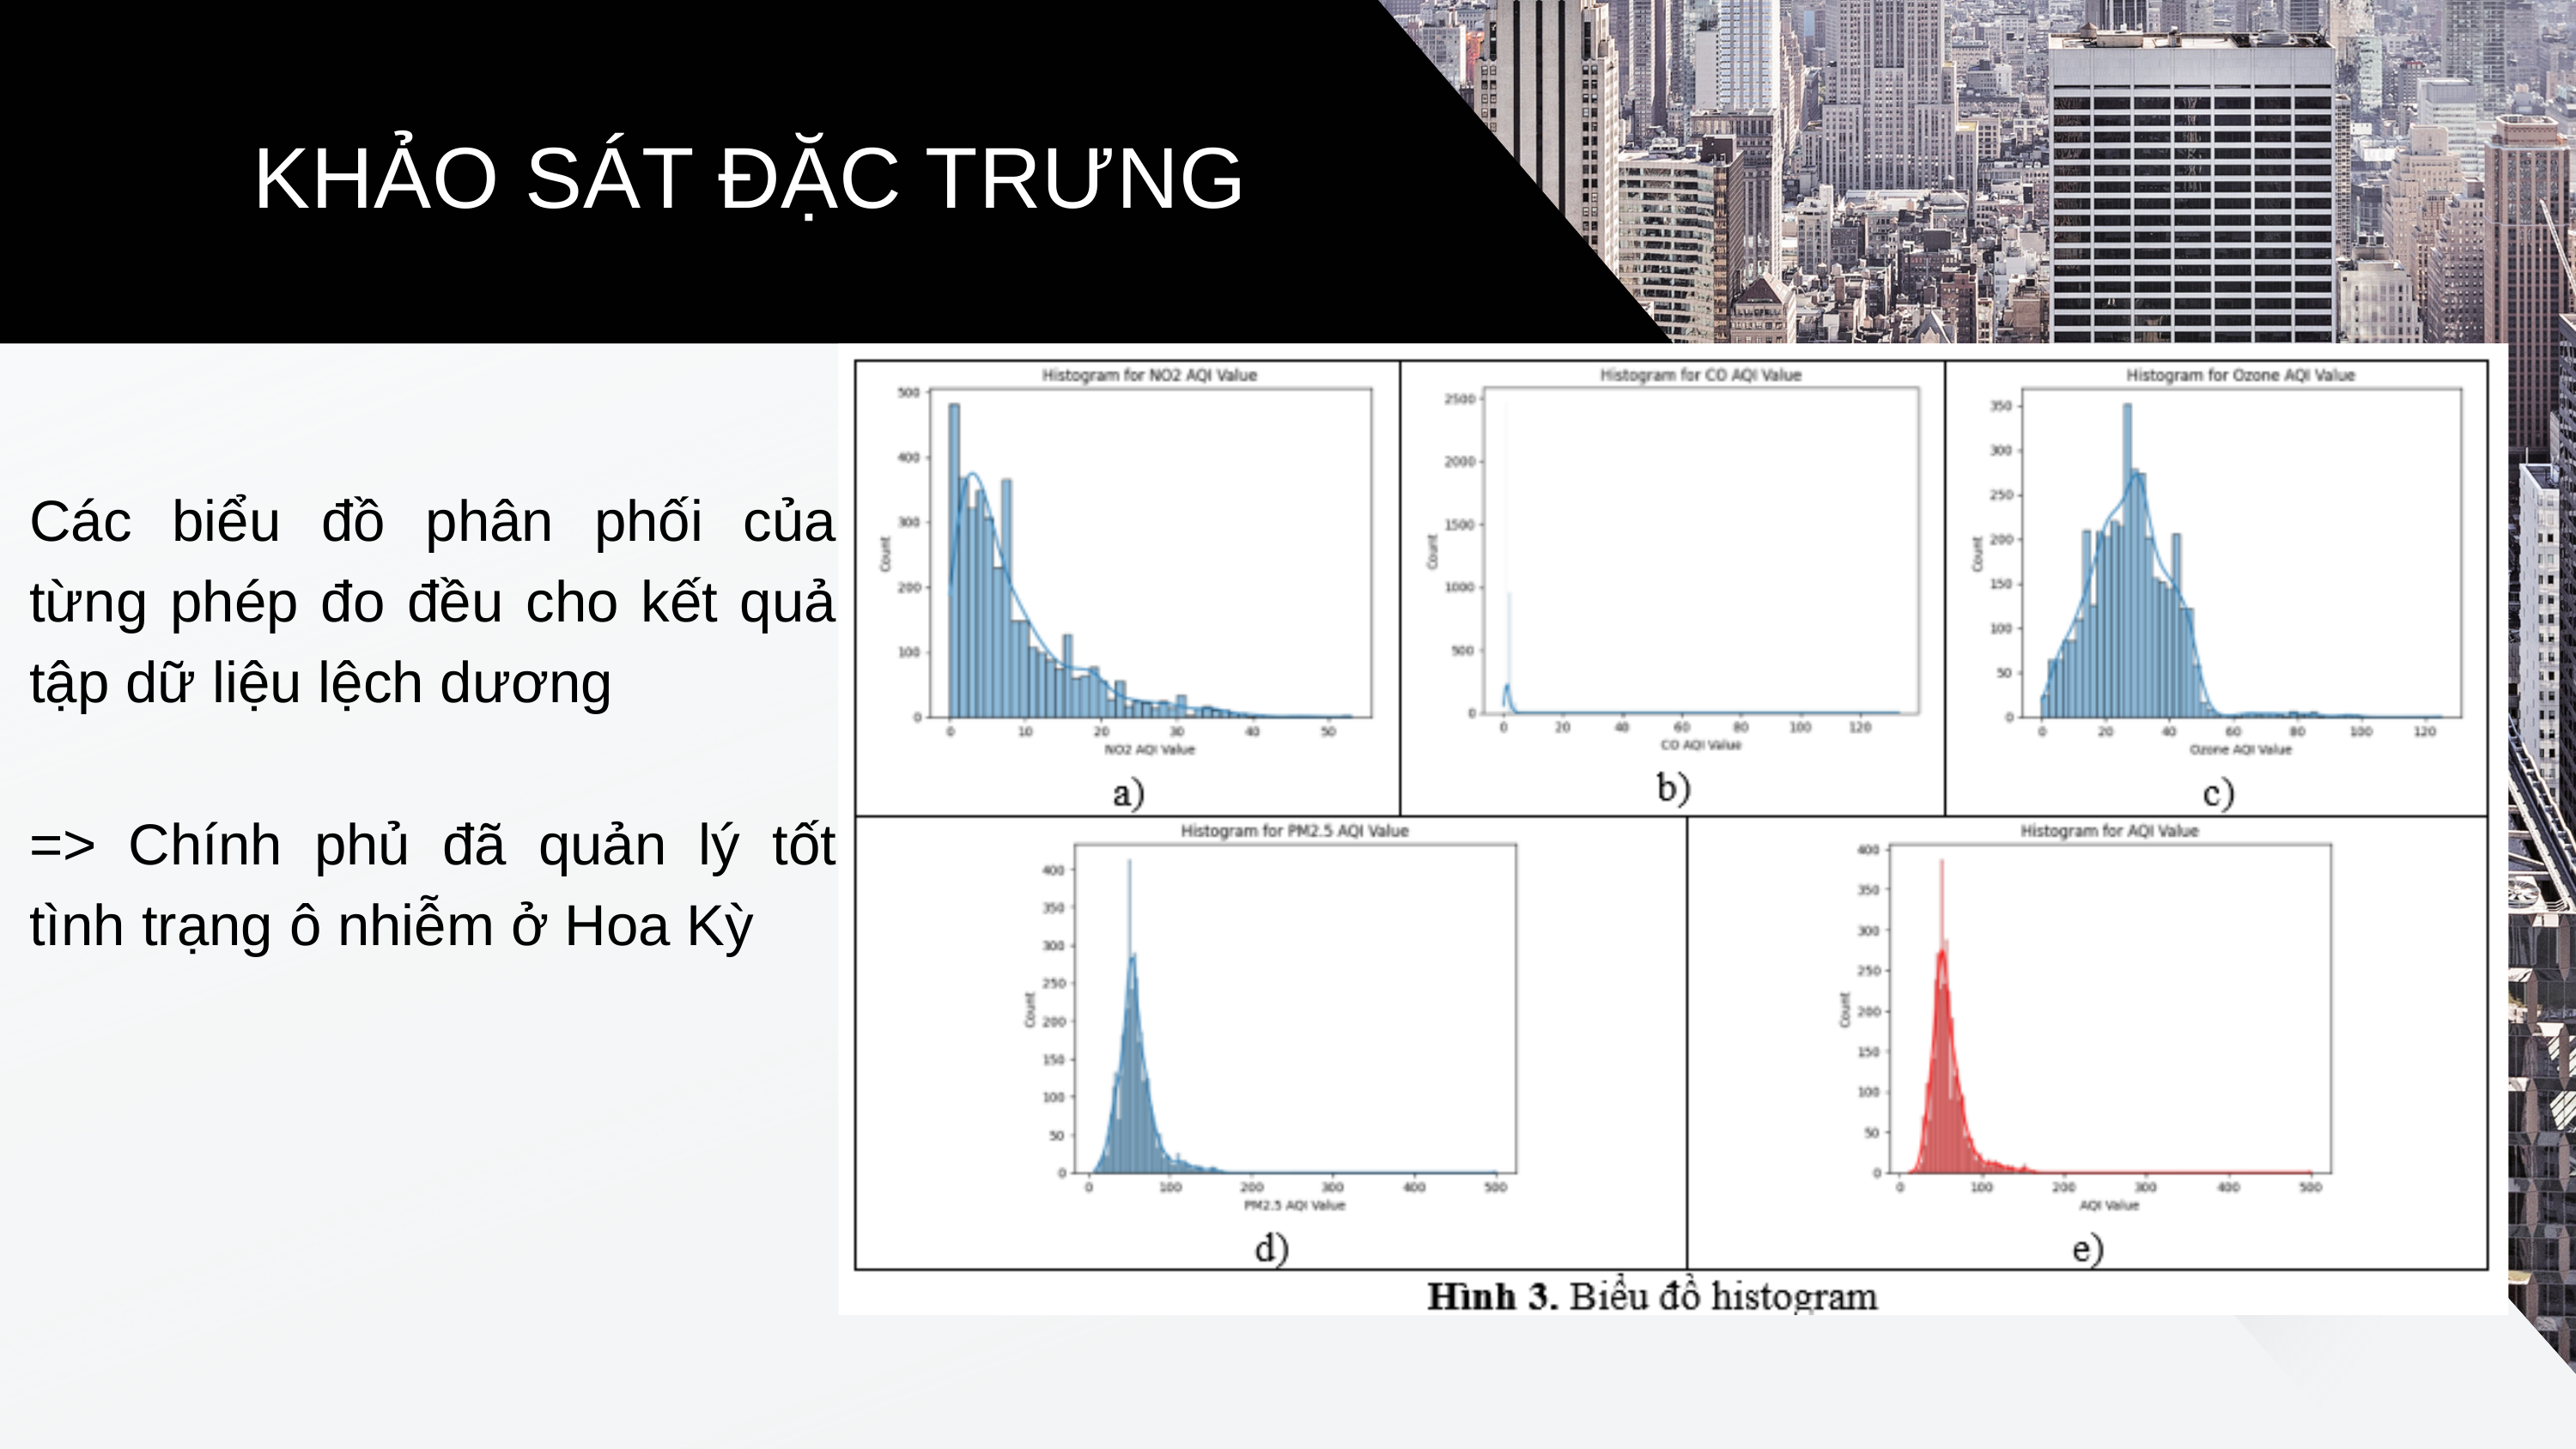

KHẢO SÁT ĐẶC TRƯNG

Các biểu đồ phân phối của từng phép đo đều cho kết quả tập dữ liệu lệch dương

=> Chính phủ đã quản lý tốt tình trạng ô nhiễm ở Hoa Kỳ